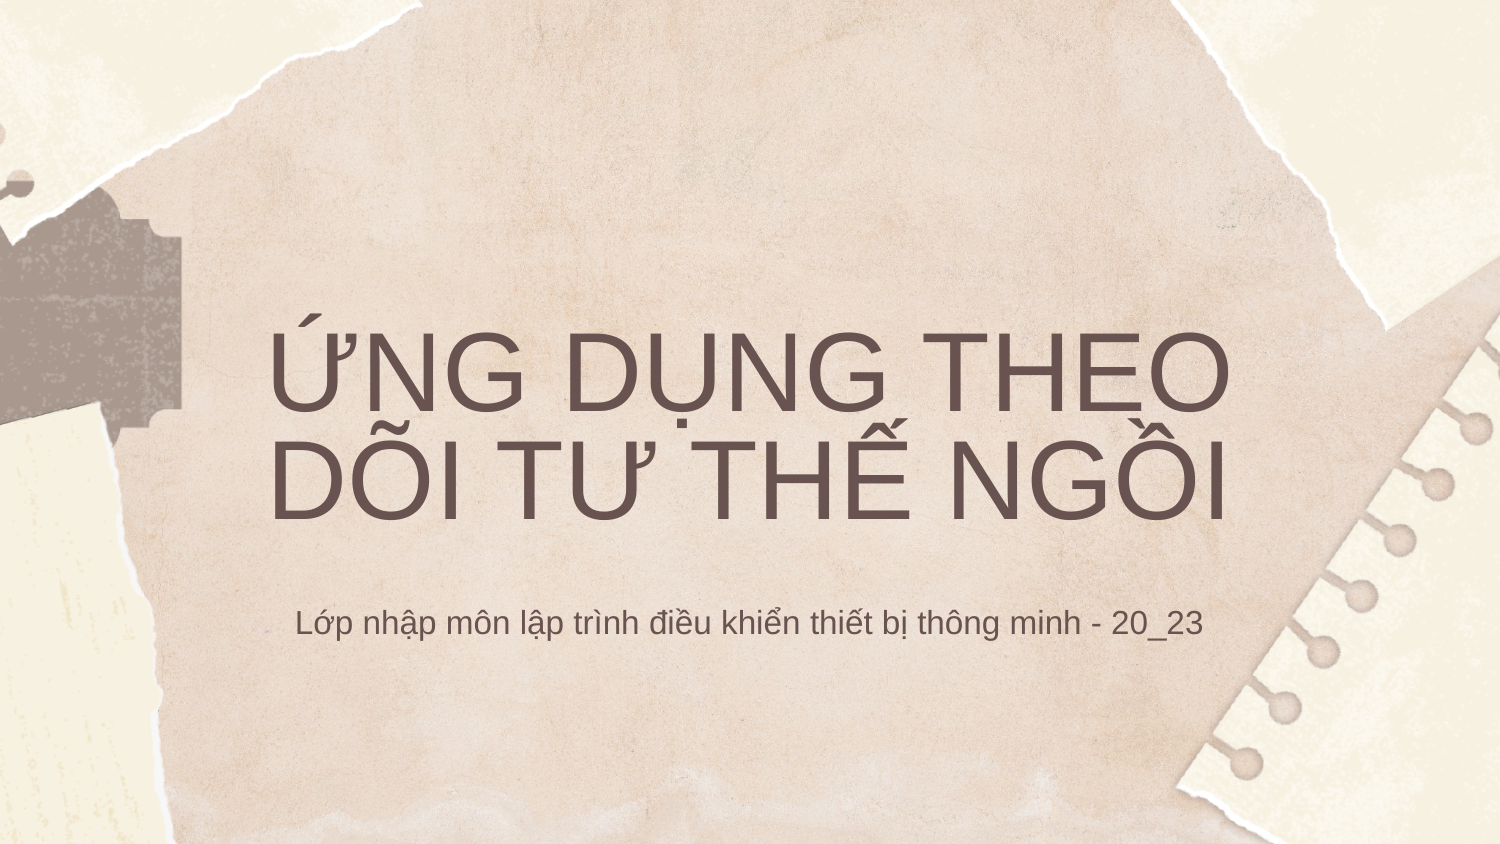

# ỨNG DỤNG THEO DÕI TƯ THẾ NGỒI
Lớp nhập môn lập trình điều khiển thiết bị thông minh - 20_23